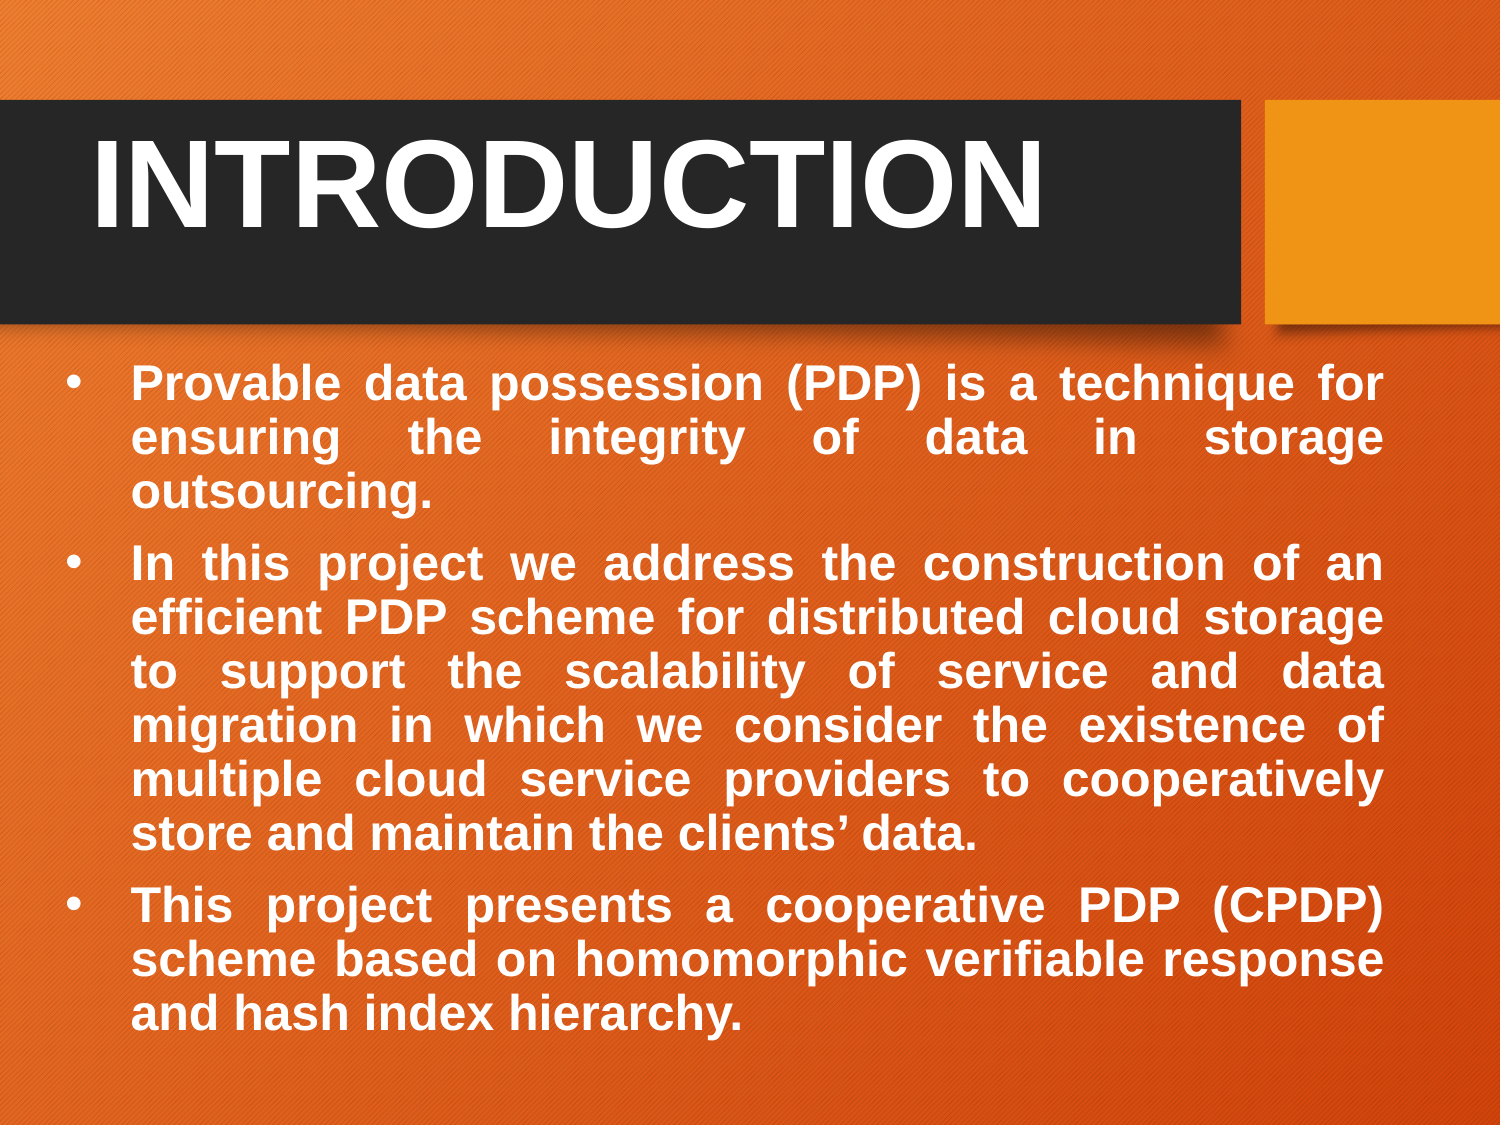

# INTRODUCTION
Provable data possession (PDP) is a technique for ensuring the integrity of data in storage outsourcing.
In this project we address the construction of an efficient PDP scheme for distributed cloud storage to support the scalability of service and data migration in which we consider the existence of multiple cloud service providers to cooperatively store and maintain the clients’ data.
This project presents a cooperative PDP (CPDP) scheme based on homomorphic verifiable response and hash index hierarchy.